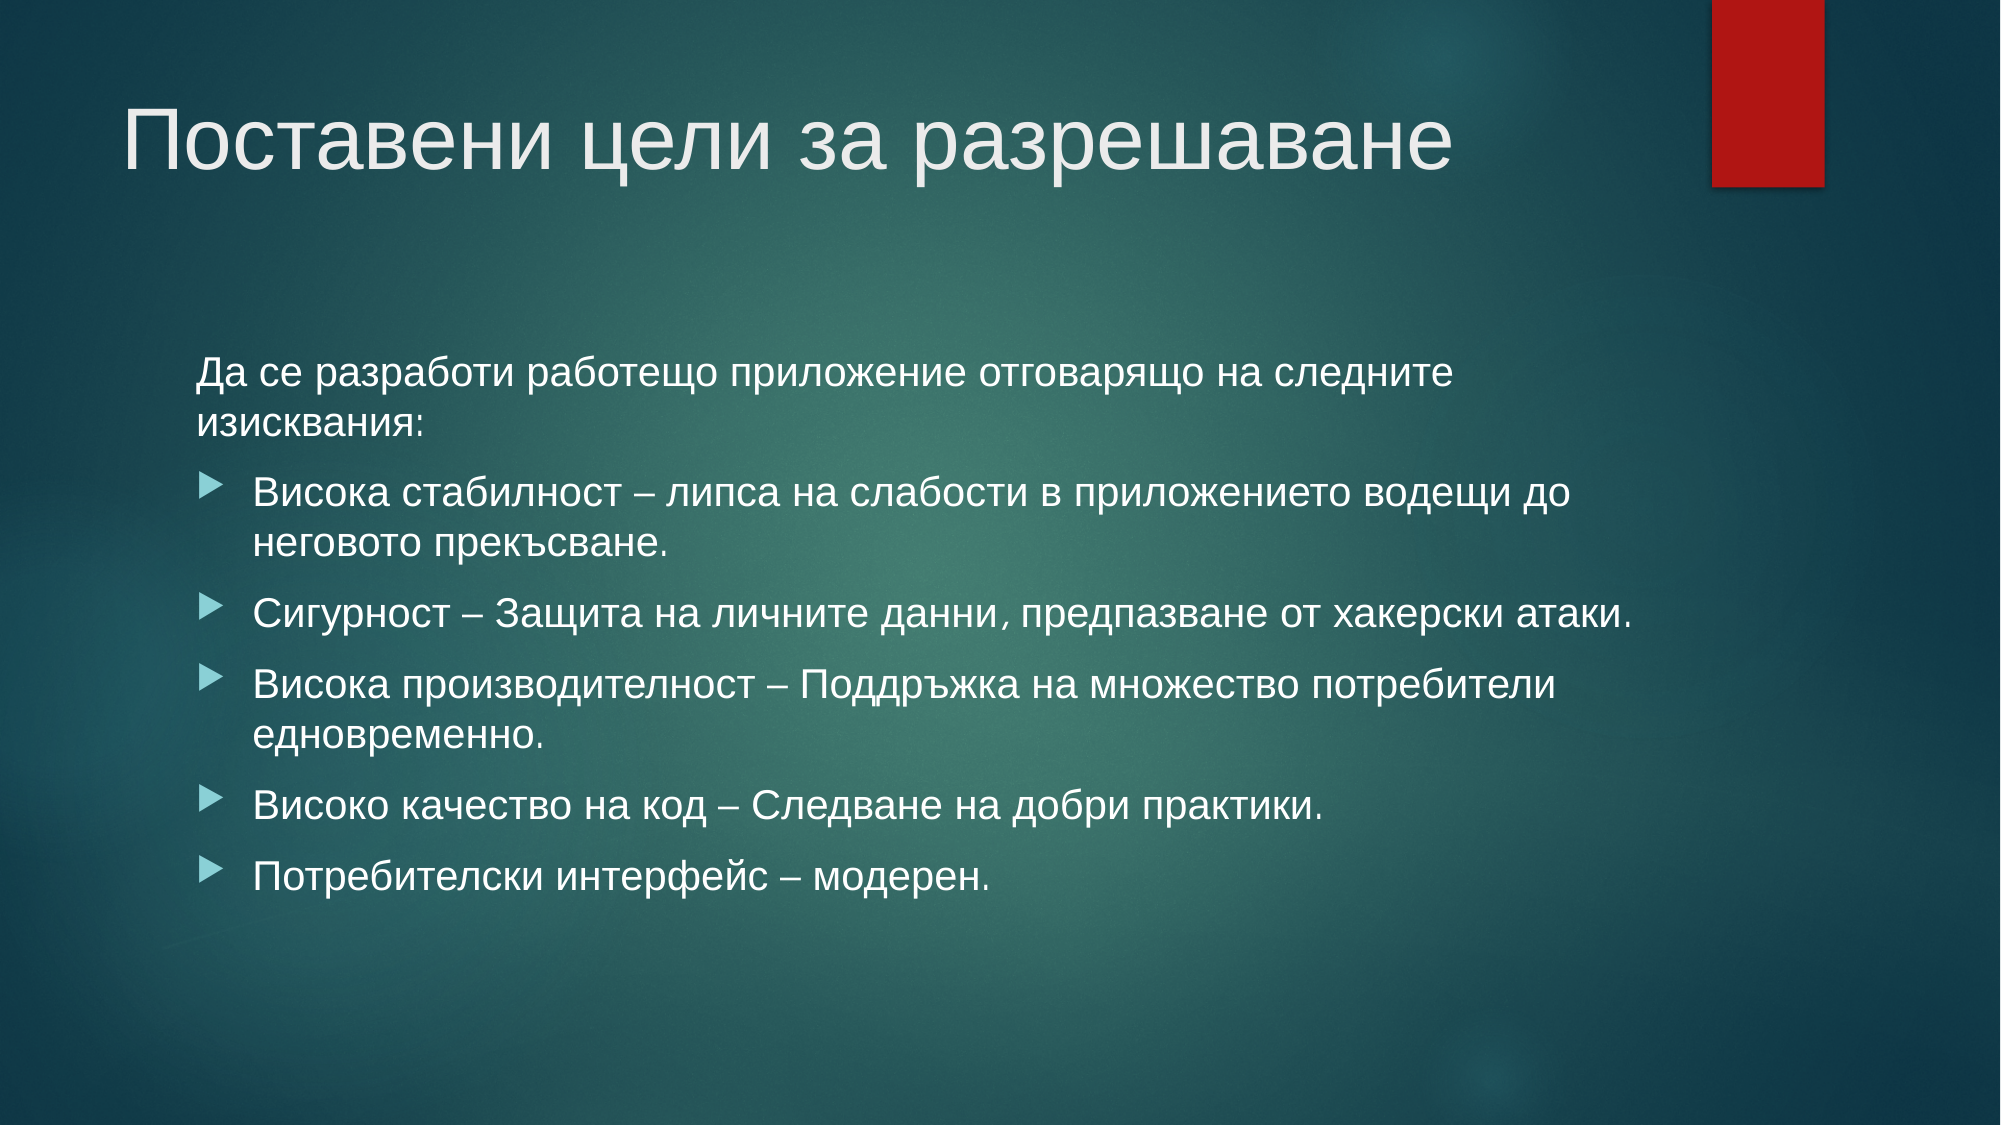

# Поставени цели за разрешаване
Да се разработи работещо приложение отговарящо на следните изисквания:
Висока стабилност – липса на слабости в приложението водещи до неговото прекъсване.
Сигурност – Защита на личните данни, предпазване от хакерски атаки.
Висока производителност – Поддръжка на множество потребители едновременно.
Високо качество на код – Следване на добри практики.
Потребителски интерфейс – модерен.